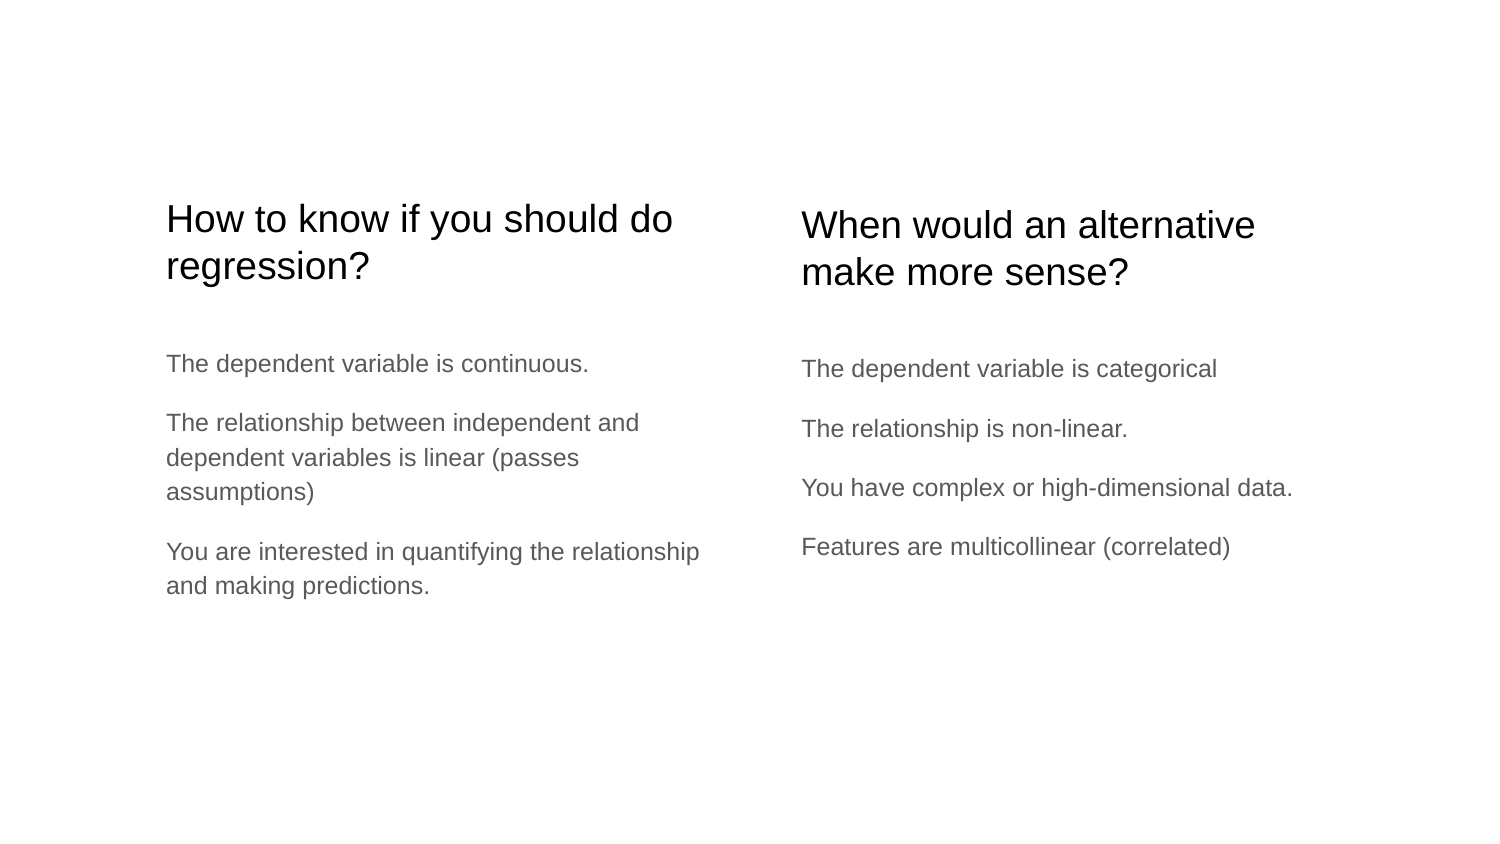

# How to know if you should do regression?
When would an alternative make more sense?
The dependent variable is continuous.
The relationship between independent and dependent variables is linear (passes assumptions)
You are interested in quantifying the relationship and making predictions.

The dependent variable is categorical
The relationship is non-linear.
You have complex or high-dimensional data.
Features are multicollinear (correlated)